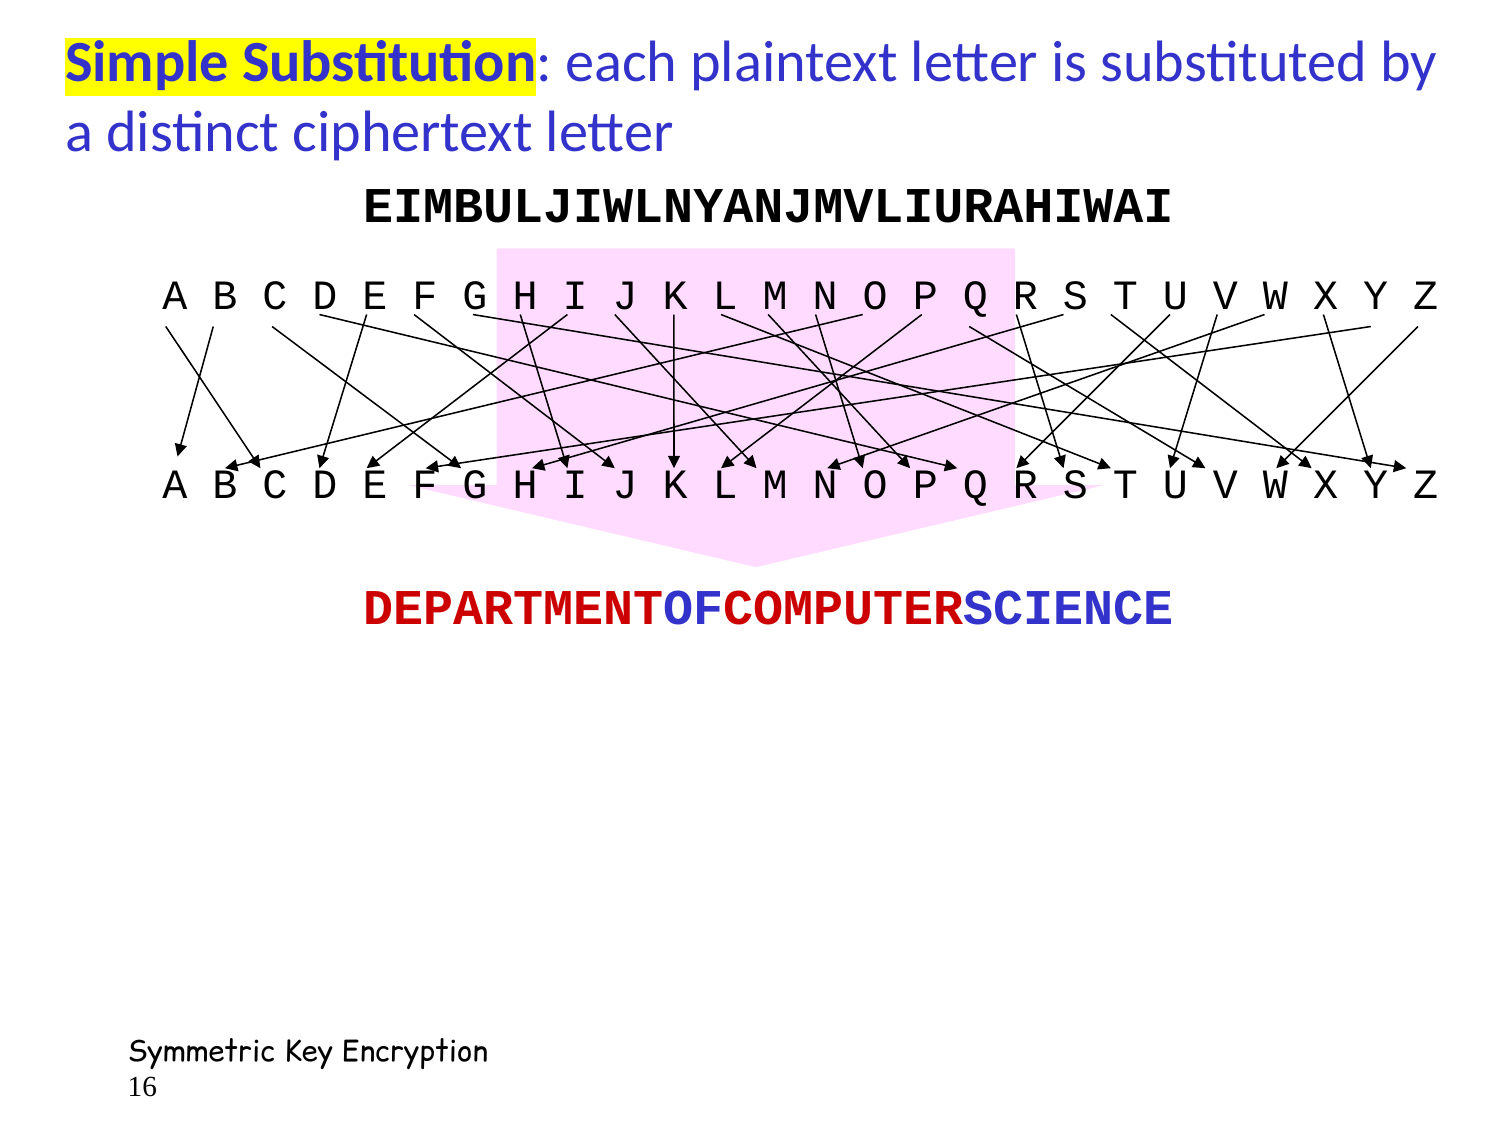

# Simple Substitution: each plaintext letter is substituted by a distinct ciphertext letter
EIMBULJIWLNYANJMVLIURAHIWAI

A B C D E F G H I J K L M N O P Q R S T U V W X Y Z

A B C D E F G H I J K L M N O P Q R S T U V W X Y Z
DEPARTMENTOFCOMPUTERSCIENCE
Symmetric Key Encryption                                                                                                     16